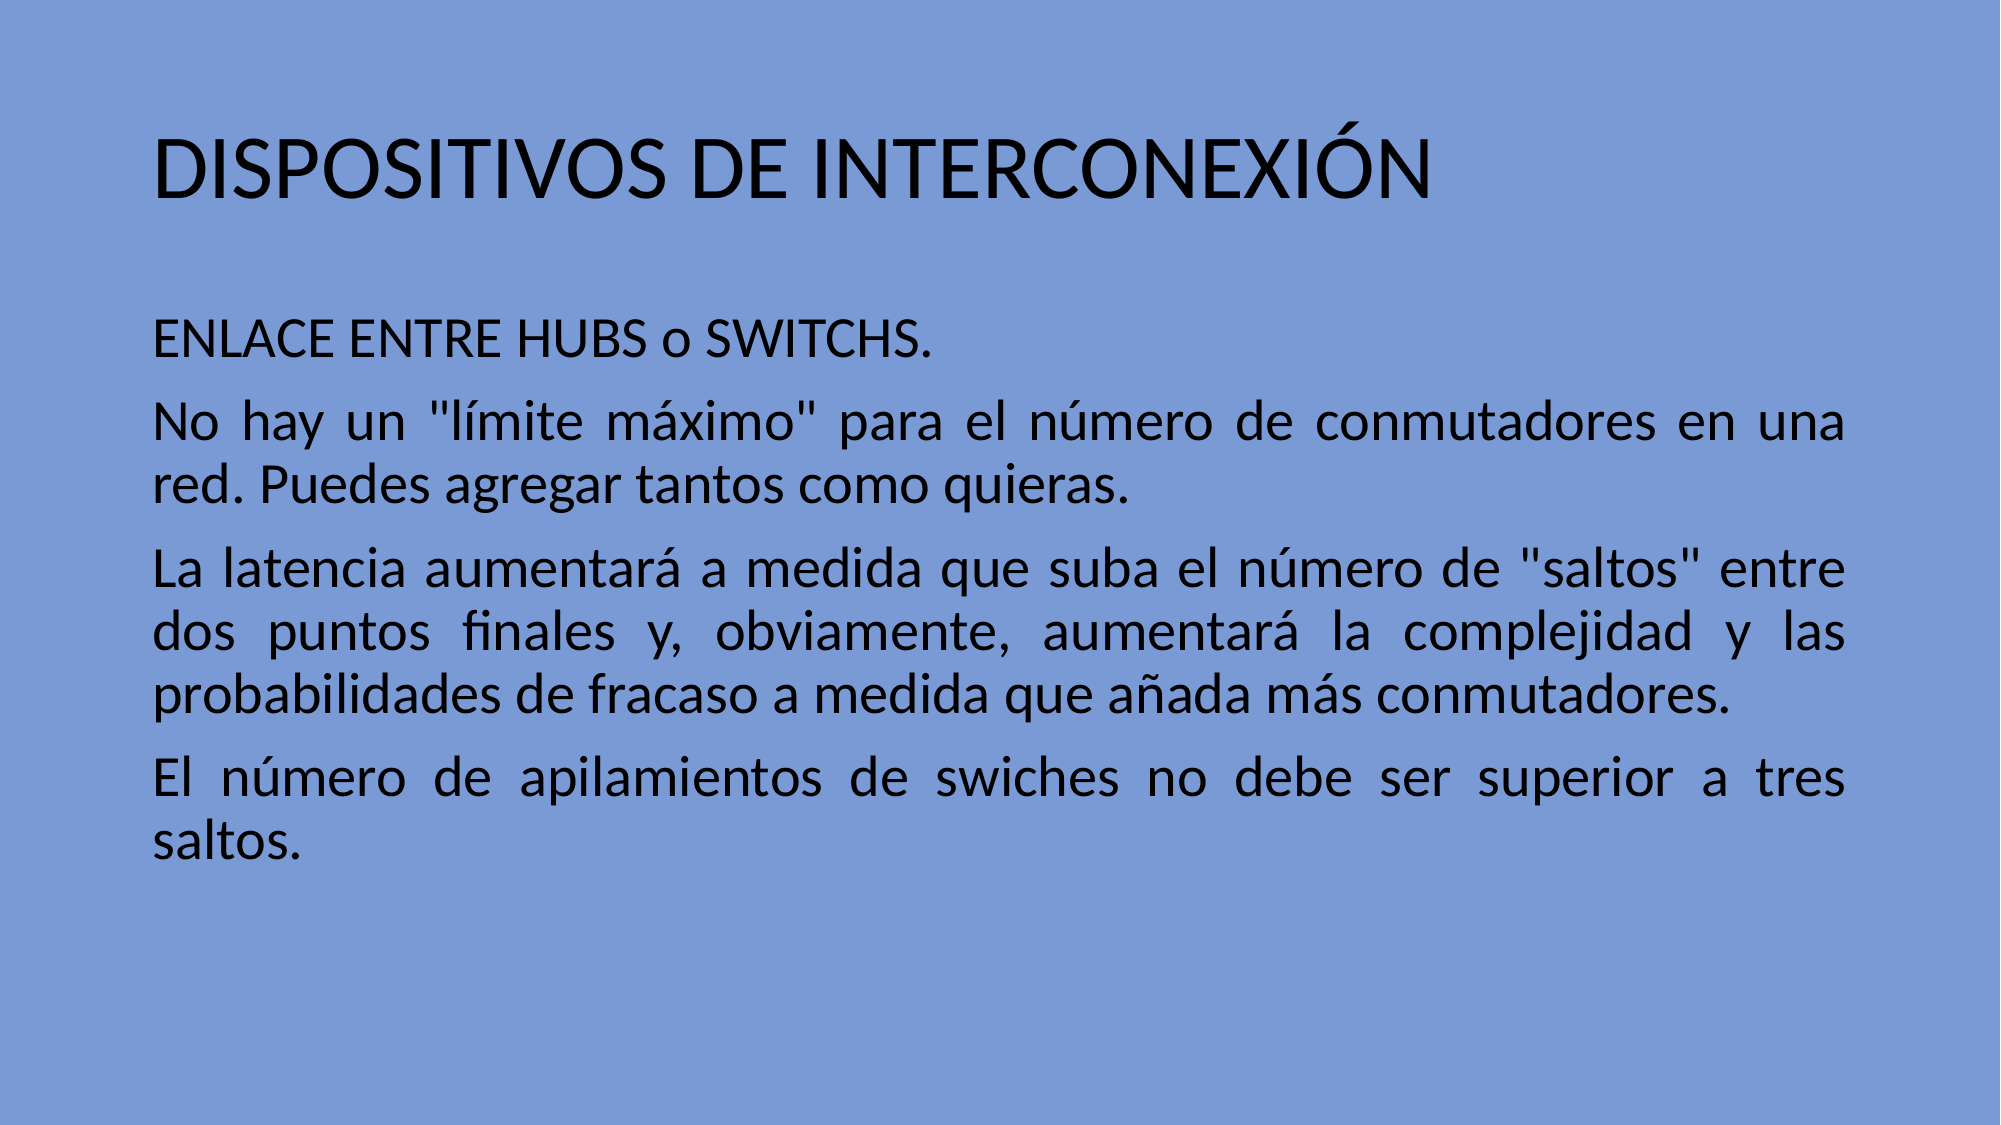

# DISPOSITIVOS DE INTERCONEXIÓN
ENLACE ENTRE HUBS o SWITCHS.
No hay un "límite máximo" para el número de conmutadores en una red. Puedes agregar tantos como quieras.
La latencia aumentará a medida que suba el número de "saltos" entre dos puntos finales y, obviamente, aumentará la complejidad y las probabilidades de fracaso a medida que añada más conmutadores.
El número de apilamientos de swiches no debe ser superior a tres saltos.